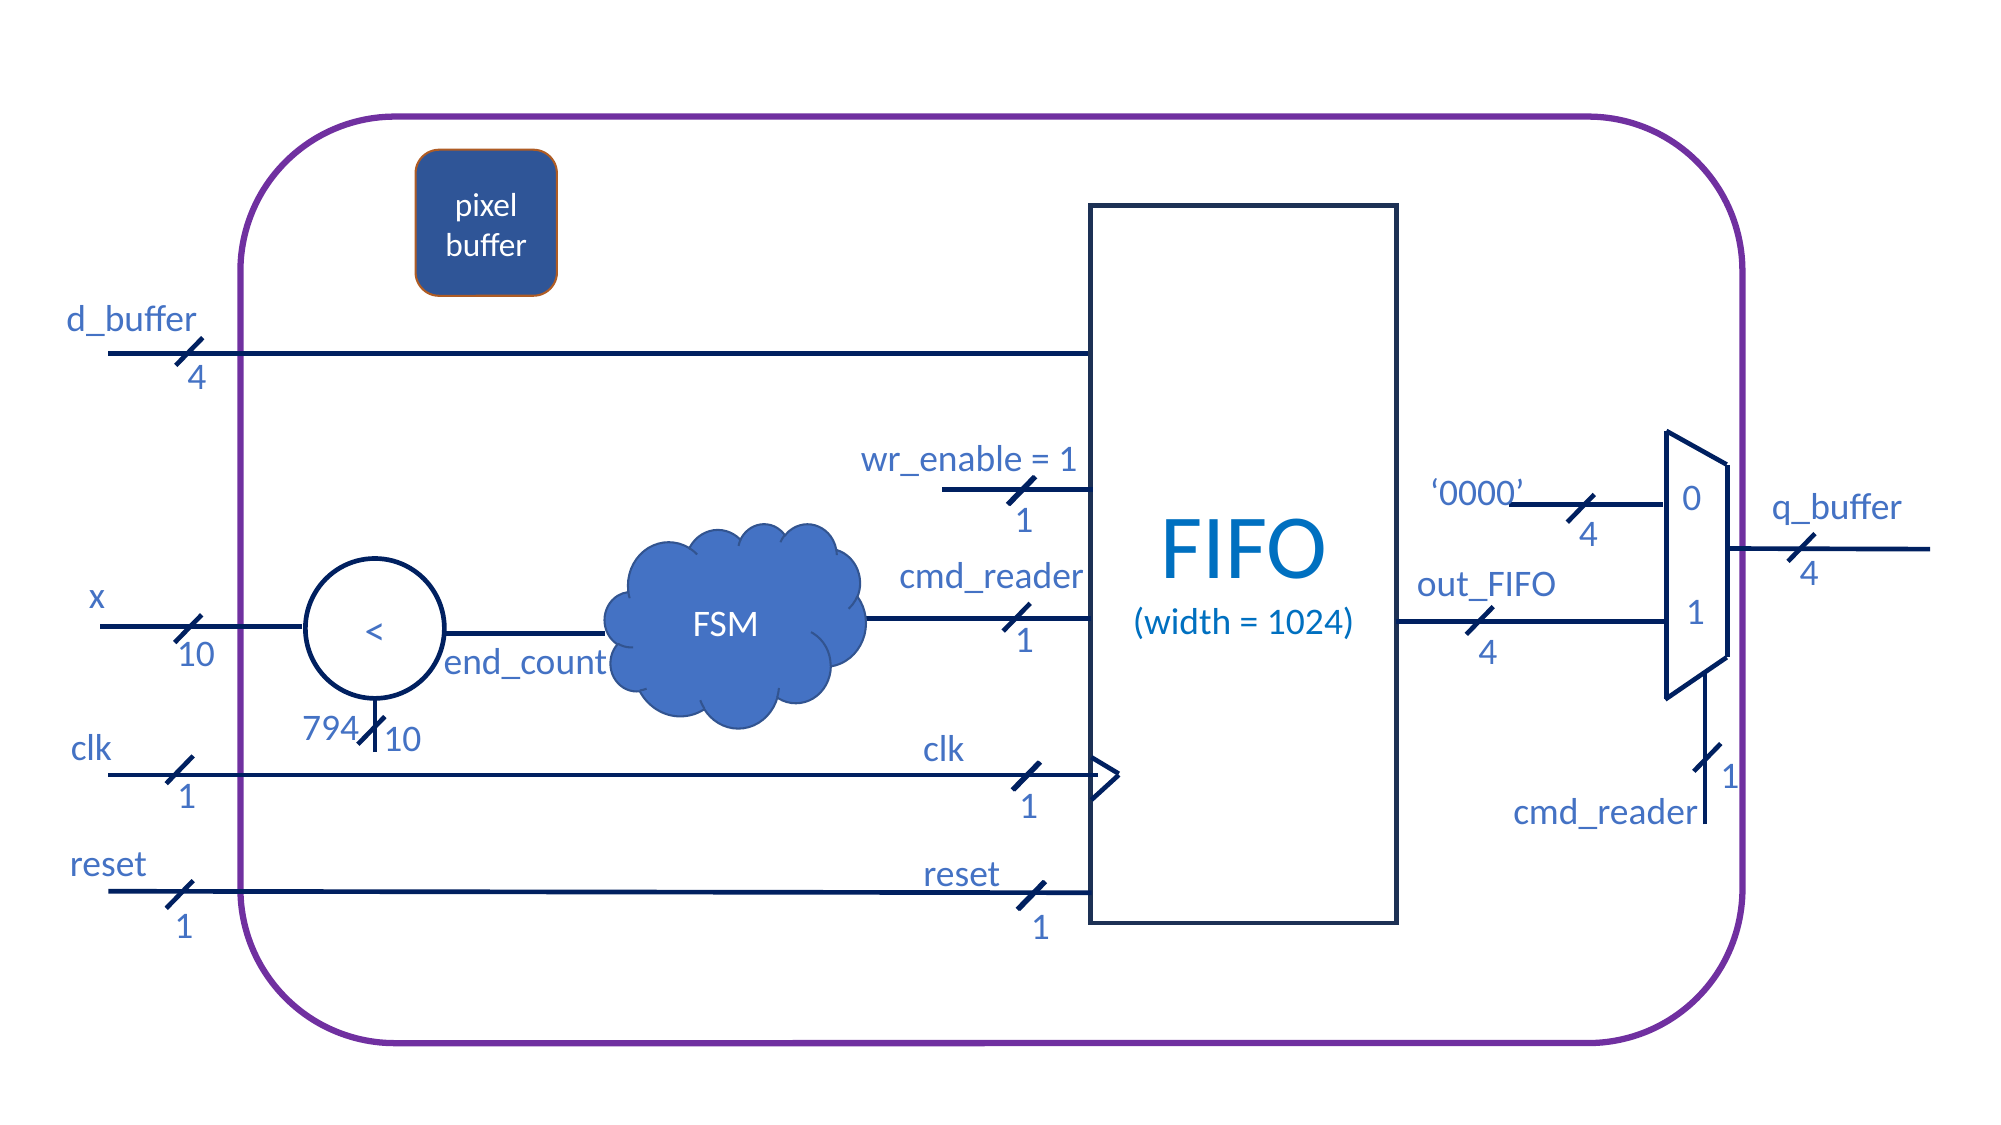

pixel
buffer
FIFO
(width = 1024)
d_buffer
4
wr_enable = 1
‘0000’
0
q_buffer
1
4
FSM
4
cmd_reader
out_FIFO
<
x
1
1
4
10
end_count
794
10
clk
clk
1
1
1
cmd_reader
reset
reset
1
1